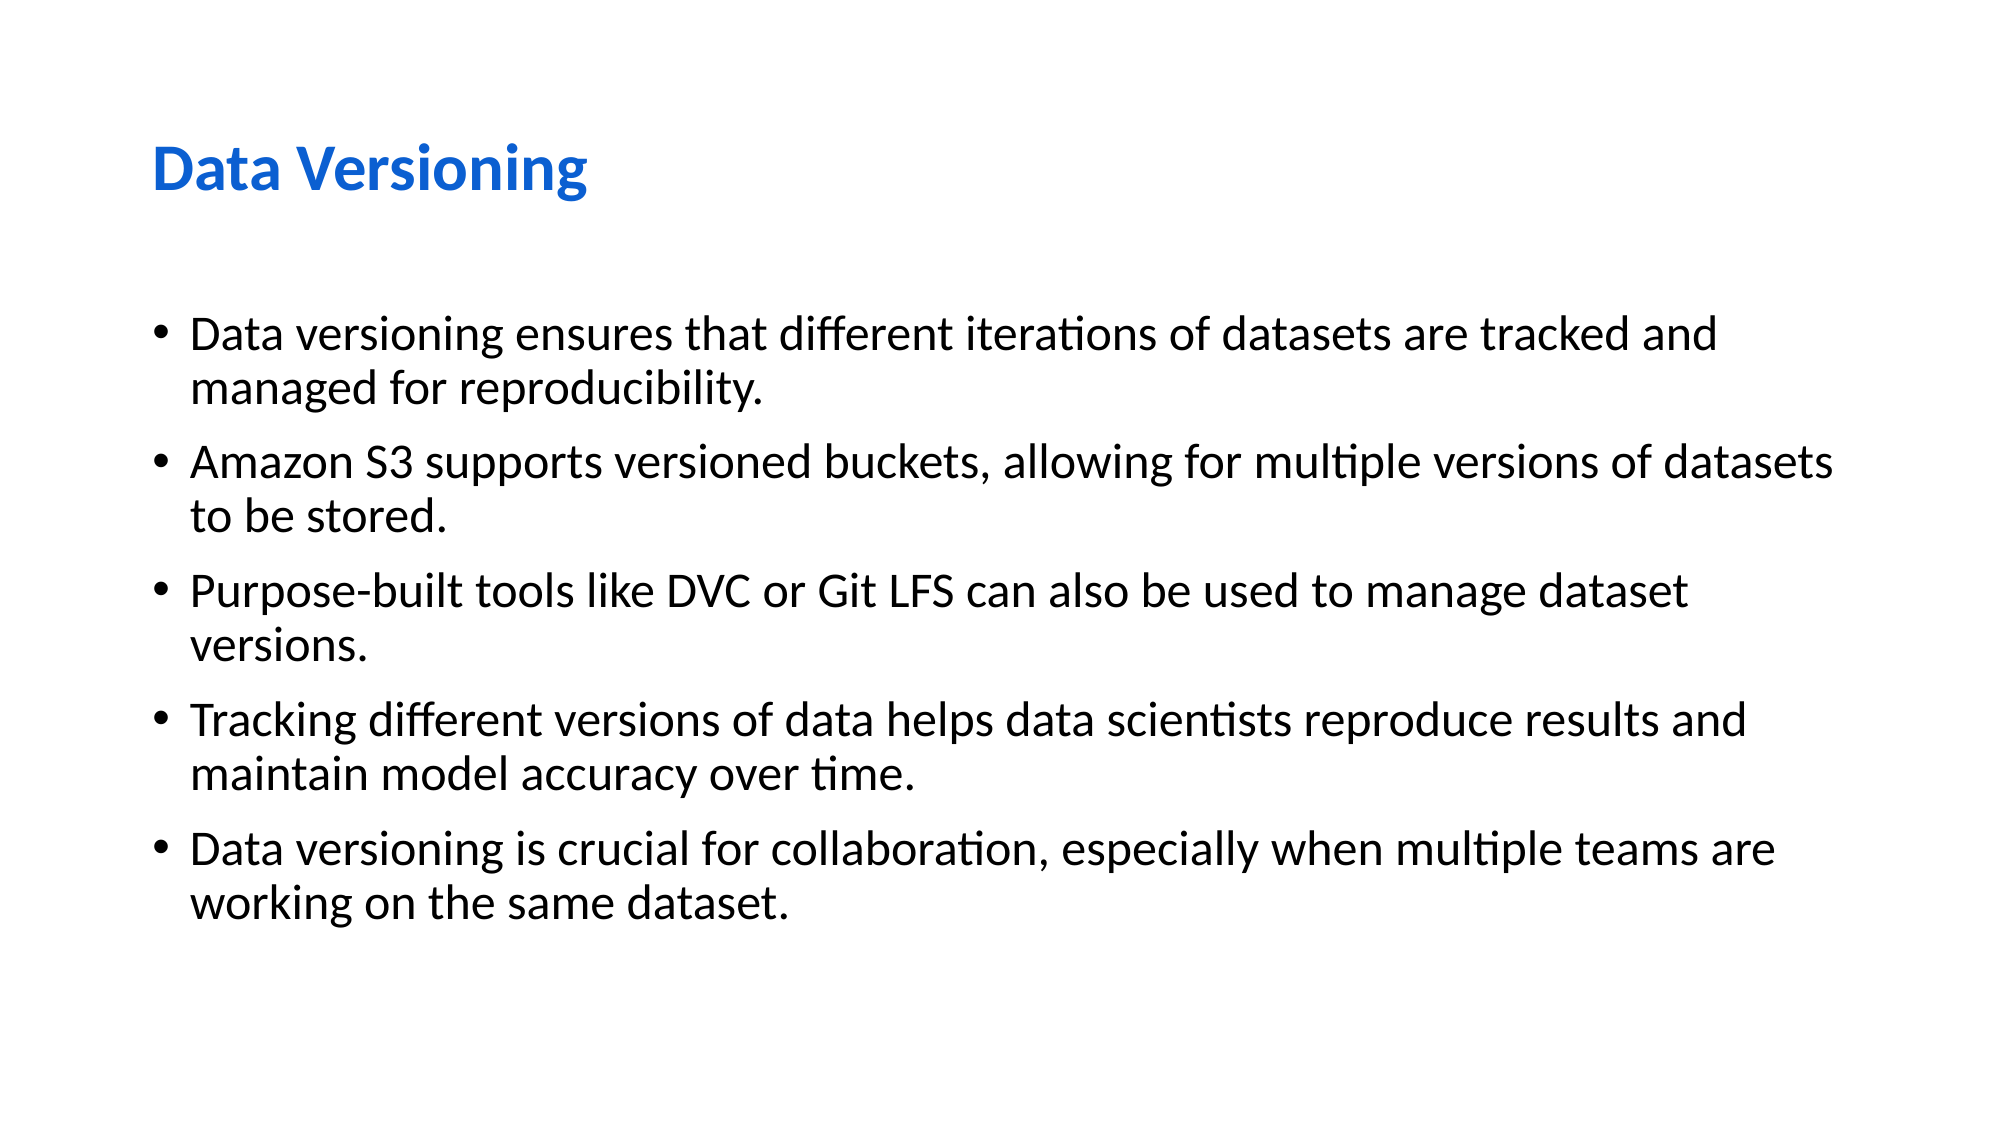

# Data Versioning
Data versioning ensures that different iterations of datasets are tracked and managed for reproducibility.
Amazon S3 supports versioned buckets, allowing for multiple versions of datasets to be stored.
Purpose-built tools like DVC or Git LFS can also be used to manage dataset versions.
Tracking different versions of data helps data scientists reproduce results and maintain model accuracy over time.
Data versioning is crucial for collaboration, especially when multiple teams are working on the same dataset.